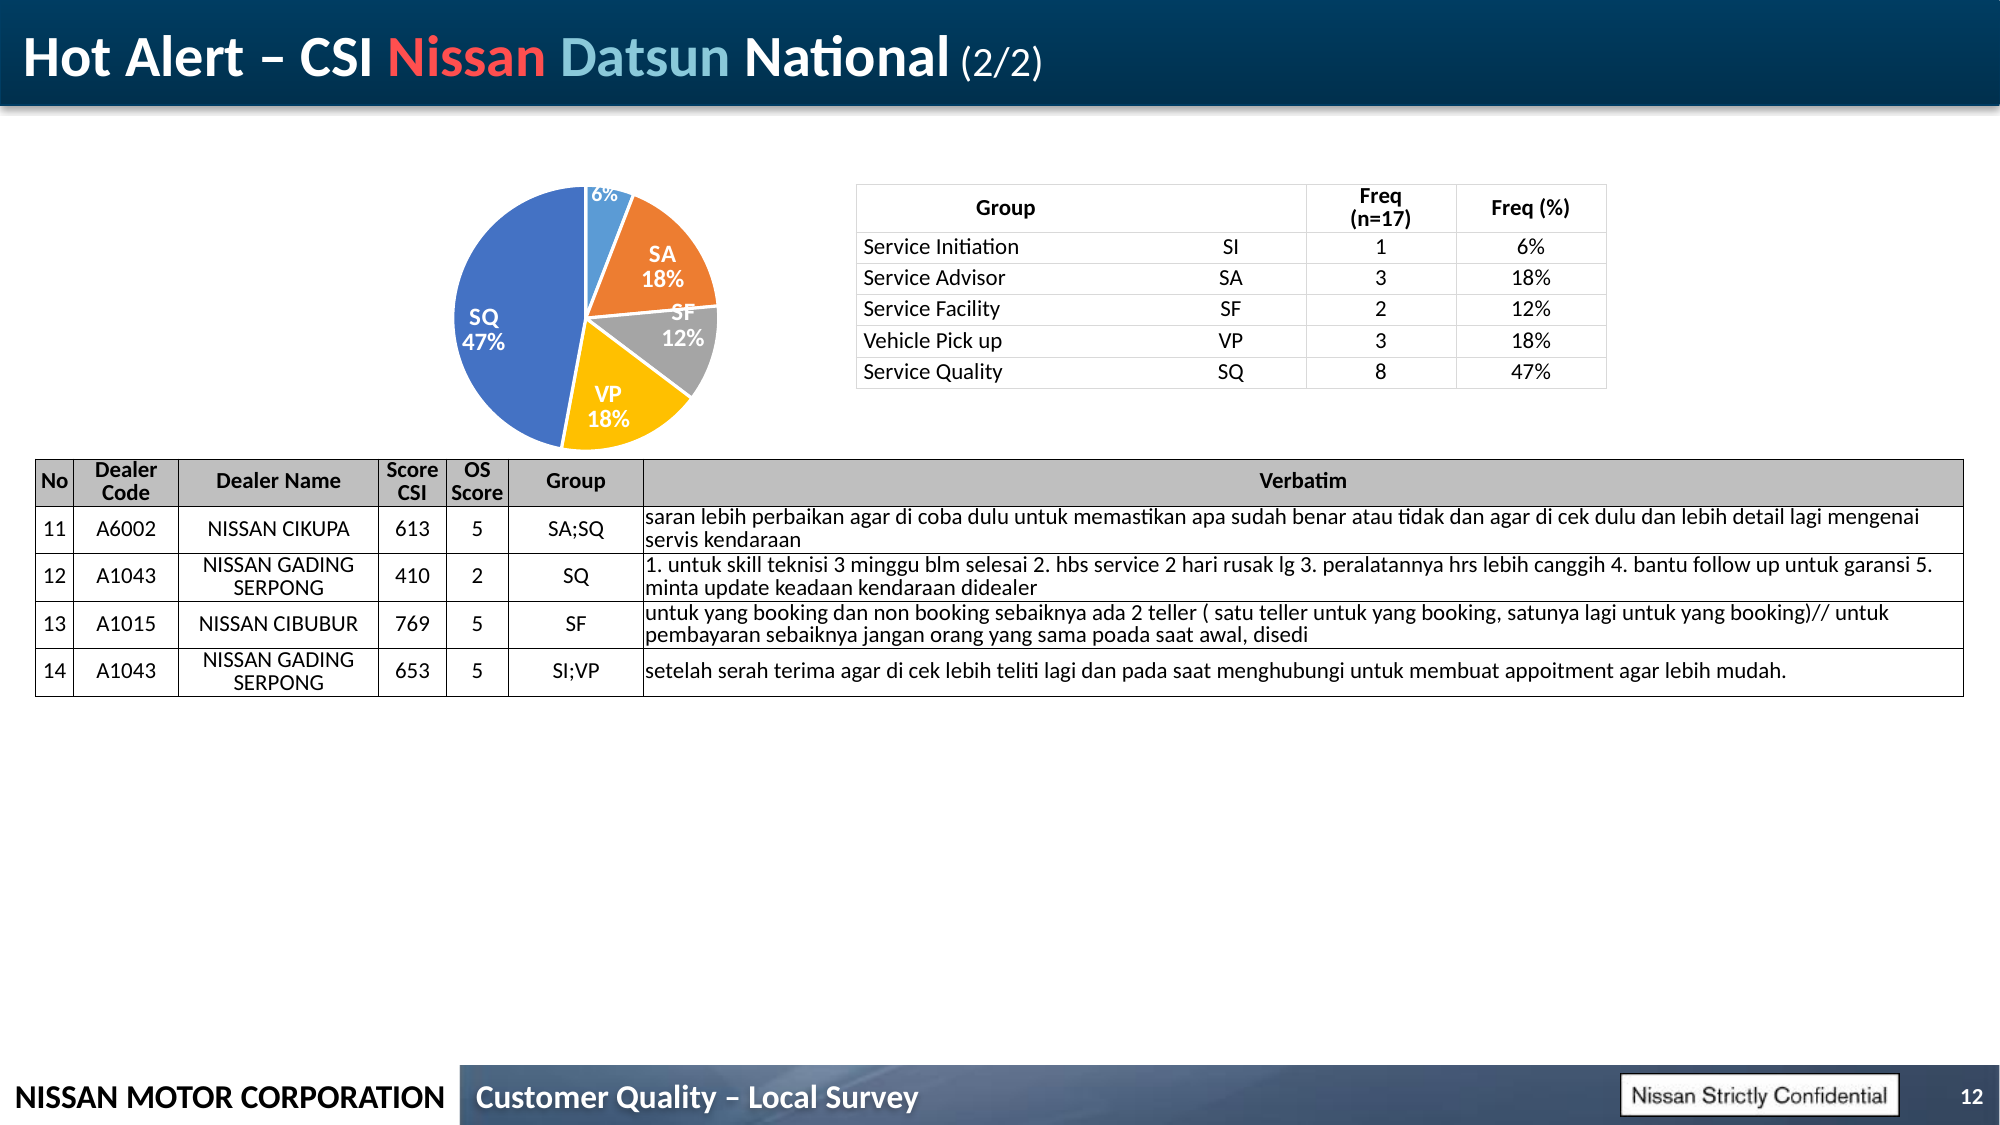

# Hot Alert – CSI Nissan Datsun National (2/2)

### Chart

| Category | % |
|---|---|
| SI | 0.058823529411764705 |
| SA | 0.17647058823529413 |
| SF | 0.11764705882352941 |
| VP | 0.17647058823529413 |
| SQ | 0.47058823529411764 |
| Group |  | Freq (n=17) | Freq (%) |
| --- | --- | --- | --- |
| Service Initiation | SI | 1 | 6% |
| Service Advisor | SA | 3 | 18% |
| Service Facility | SF | 2 | 12% |
| Vehicle Pick up | VP | 3 | 18% |
| Service Quality | SQ | 8 | 47% |
| No | Dealer Code | Dealer Name | Score CSI | OS Score | Group | Verbatim |
| --- | --- | --- | --- | --- | --- | --- |
| 11 | A6002 | NISSAN CIKUPA | 613 | 5 | SA;SQ | saran lebih perbaikan agar di coba dulu untuk memastikan apa sudah benar atau tidak dan agar di cek dulu dan lebih detail lagi mengenai servis kendaraan |
| 12 | A1043 | NISSAN GADING SERPONG | 410 | 2 | SQ | 1. untuk skill teknisi 3 minggu blm selesai 2. hbs service 2 hari rusak lg 3. peralatannya hrs lebih canggih 4. bantu follow up untuk garansi 5. minta update keadaan kendaraan didealer |
| 13 | A1015 | NISSAN CIBUBUR | 769 | 5 | SF | untuk yang booking dan non booking sebaiknya ada 2 teller ( satu teller untuk yang booking, satunya lagi untuk yang booking)// untuk pembayaran sebaiknya jangan orang yang sama poada saat awal, disedi |
| 14 | A1043 | NISSAN GADING SERPONG | 653 | 5 | SI;VP | setelah serah terima agar di cek lebih teliti lagi dan pada saat menghubungi untuk membuat appoitment agar lebih mudah. |
12